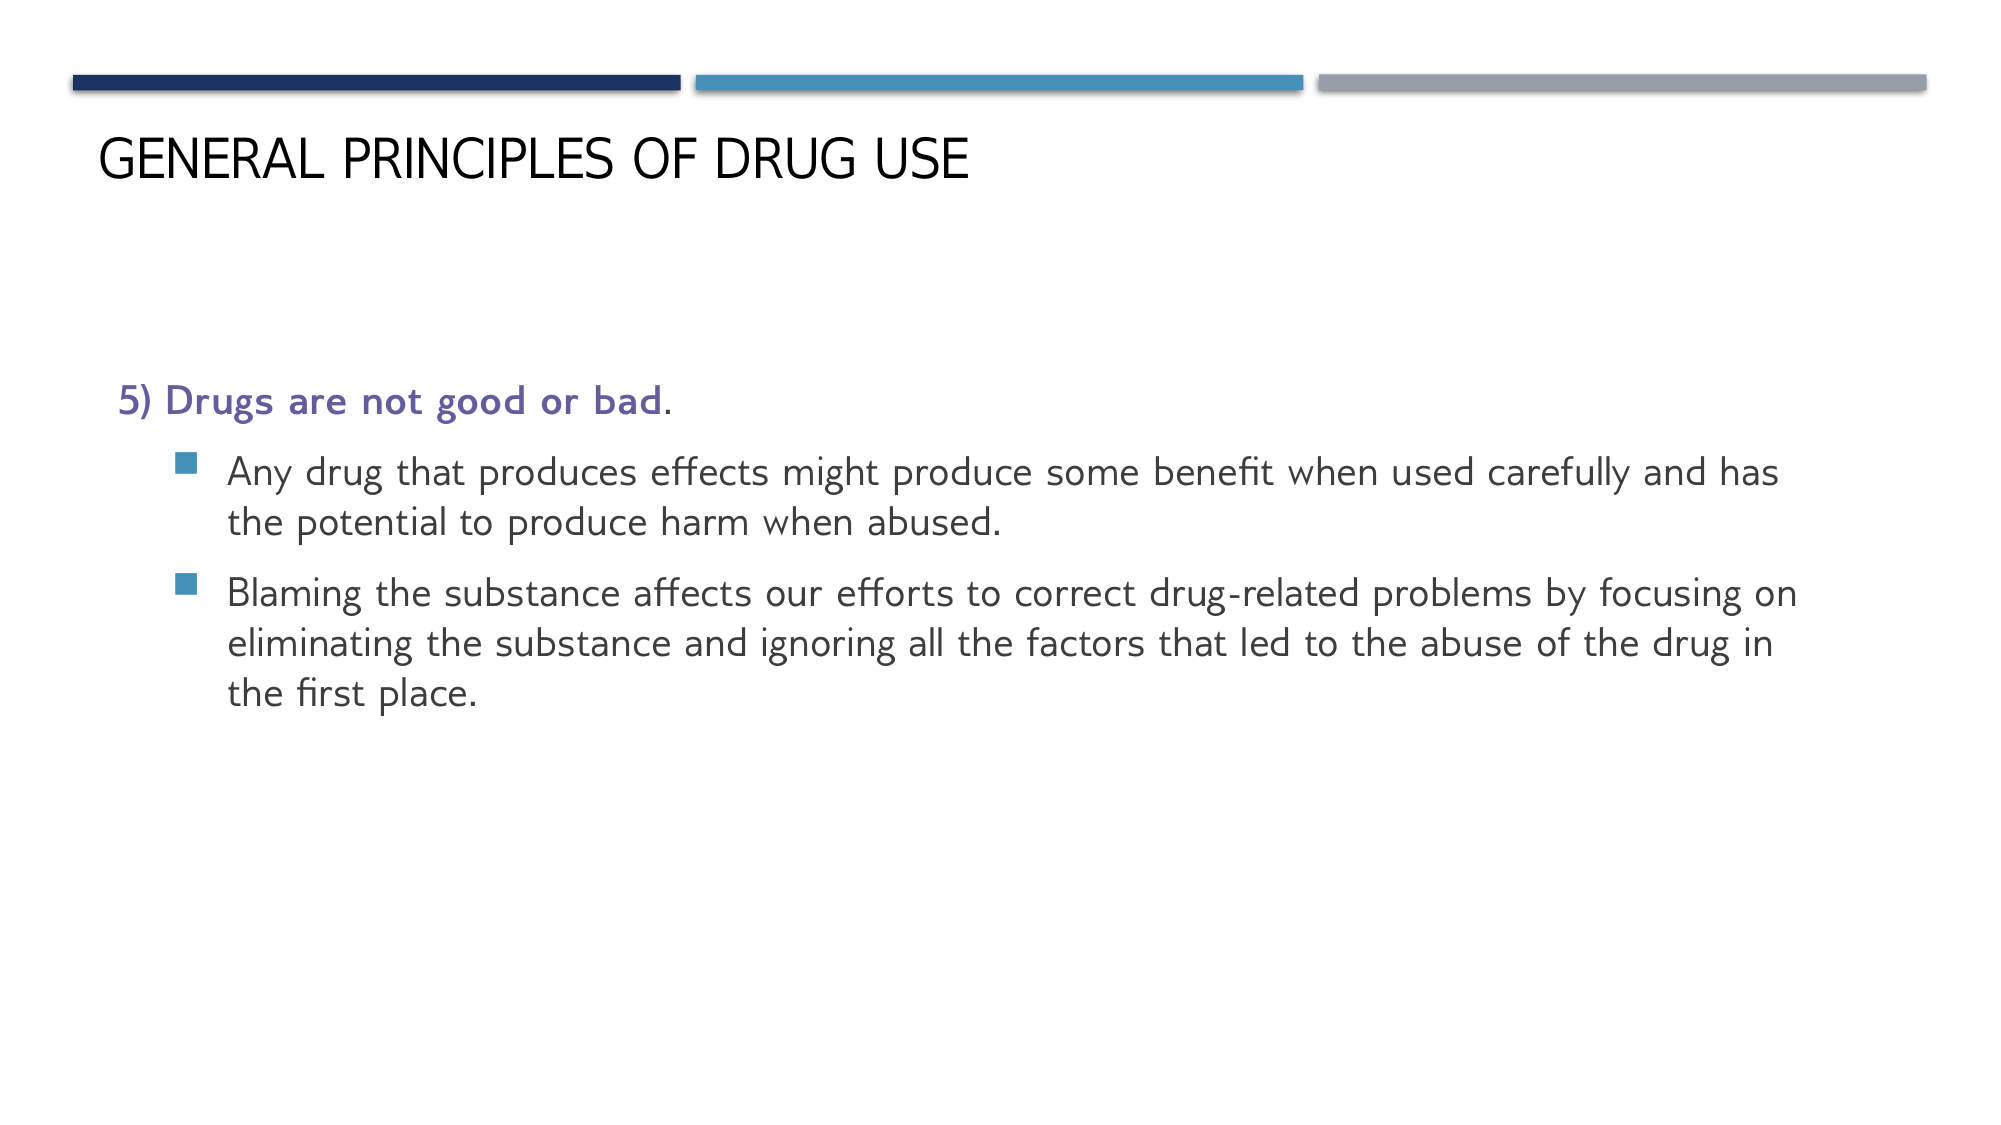

# General Principles of Drug Use

5) Drugs are not good or bad.
Any drug that produces effects might produce some benefit when used carefully and has the potential to produce harm when abused.
Blaming the substance affects our efforts to correct drug-related problems by focusing on eliminating the substance and ignoring all the factors that led to the abuse of the drug in the first place.